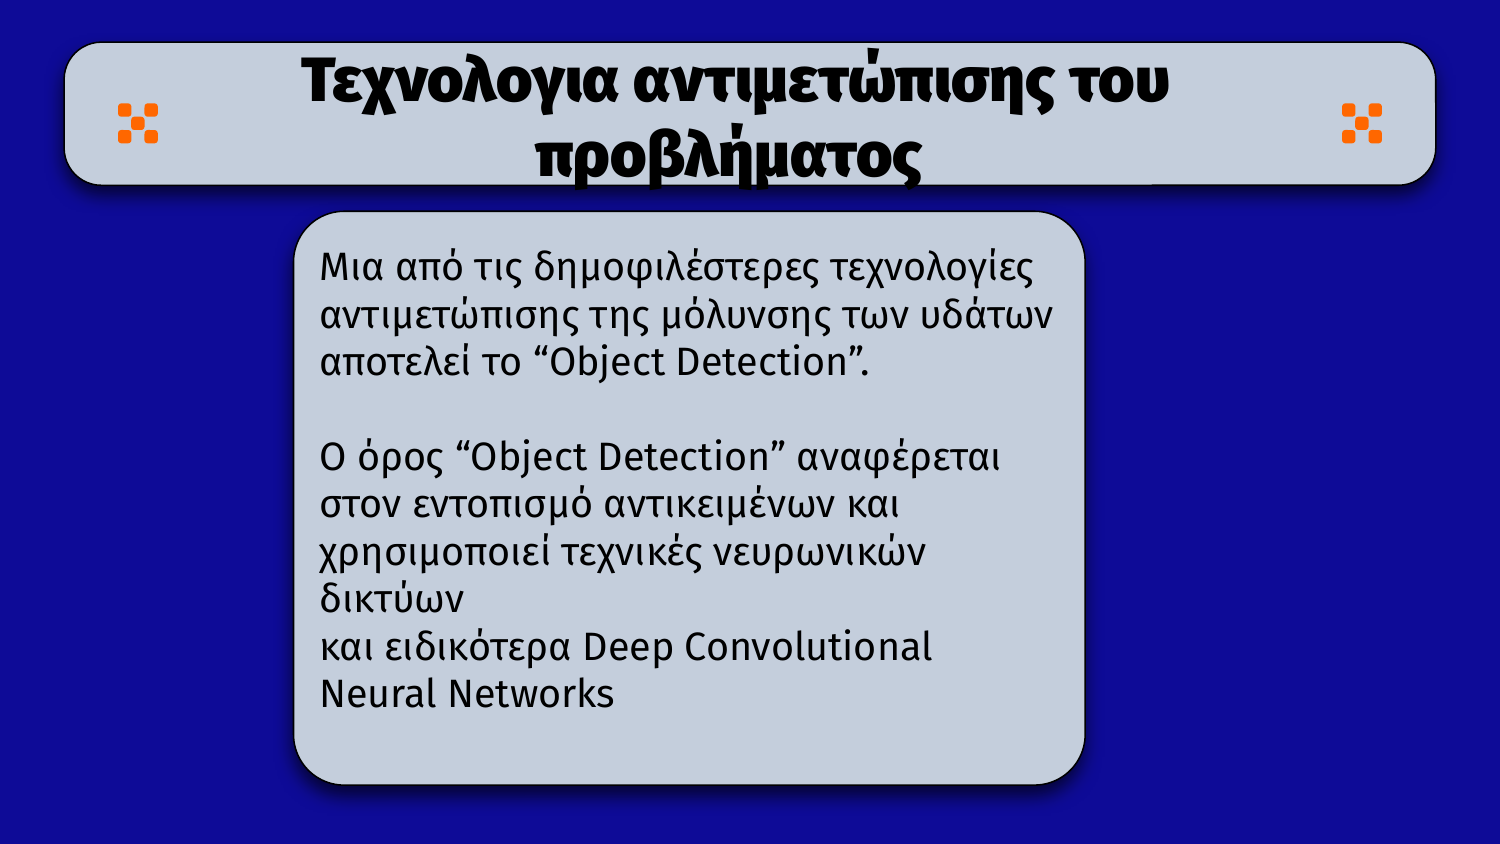

# Τεχνολογια αντιμετώπισης του προβλήματος

Μια από τις δημοφιλέστερες τεχνολογίες αντιμετώπισης της μόλυνσης των υδάτων αποτελεί το “Object Detection”.

Ο όρος “Object Detection” αναφέρεται στον εντοπισμό αντικειμένων και χρησιμοποιεί τεχνικές νευρωνικών δικτύων
και ειδικότερα Deep Convolutional Neural Networks